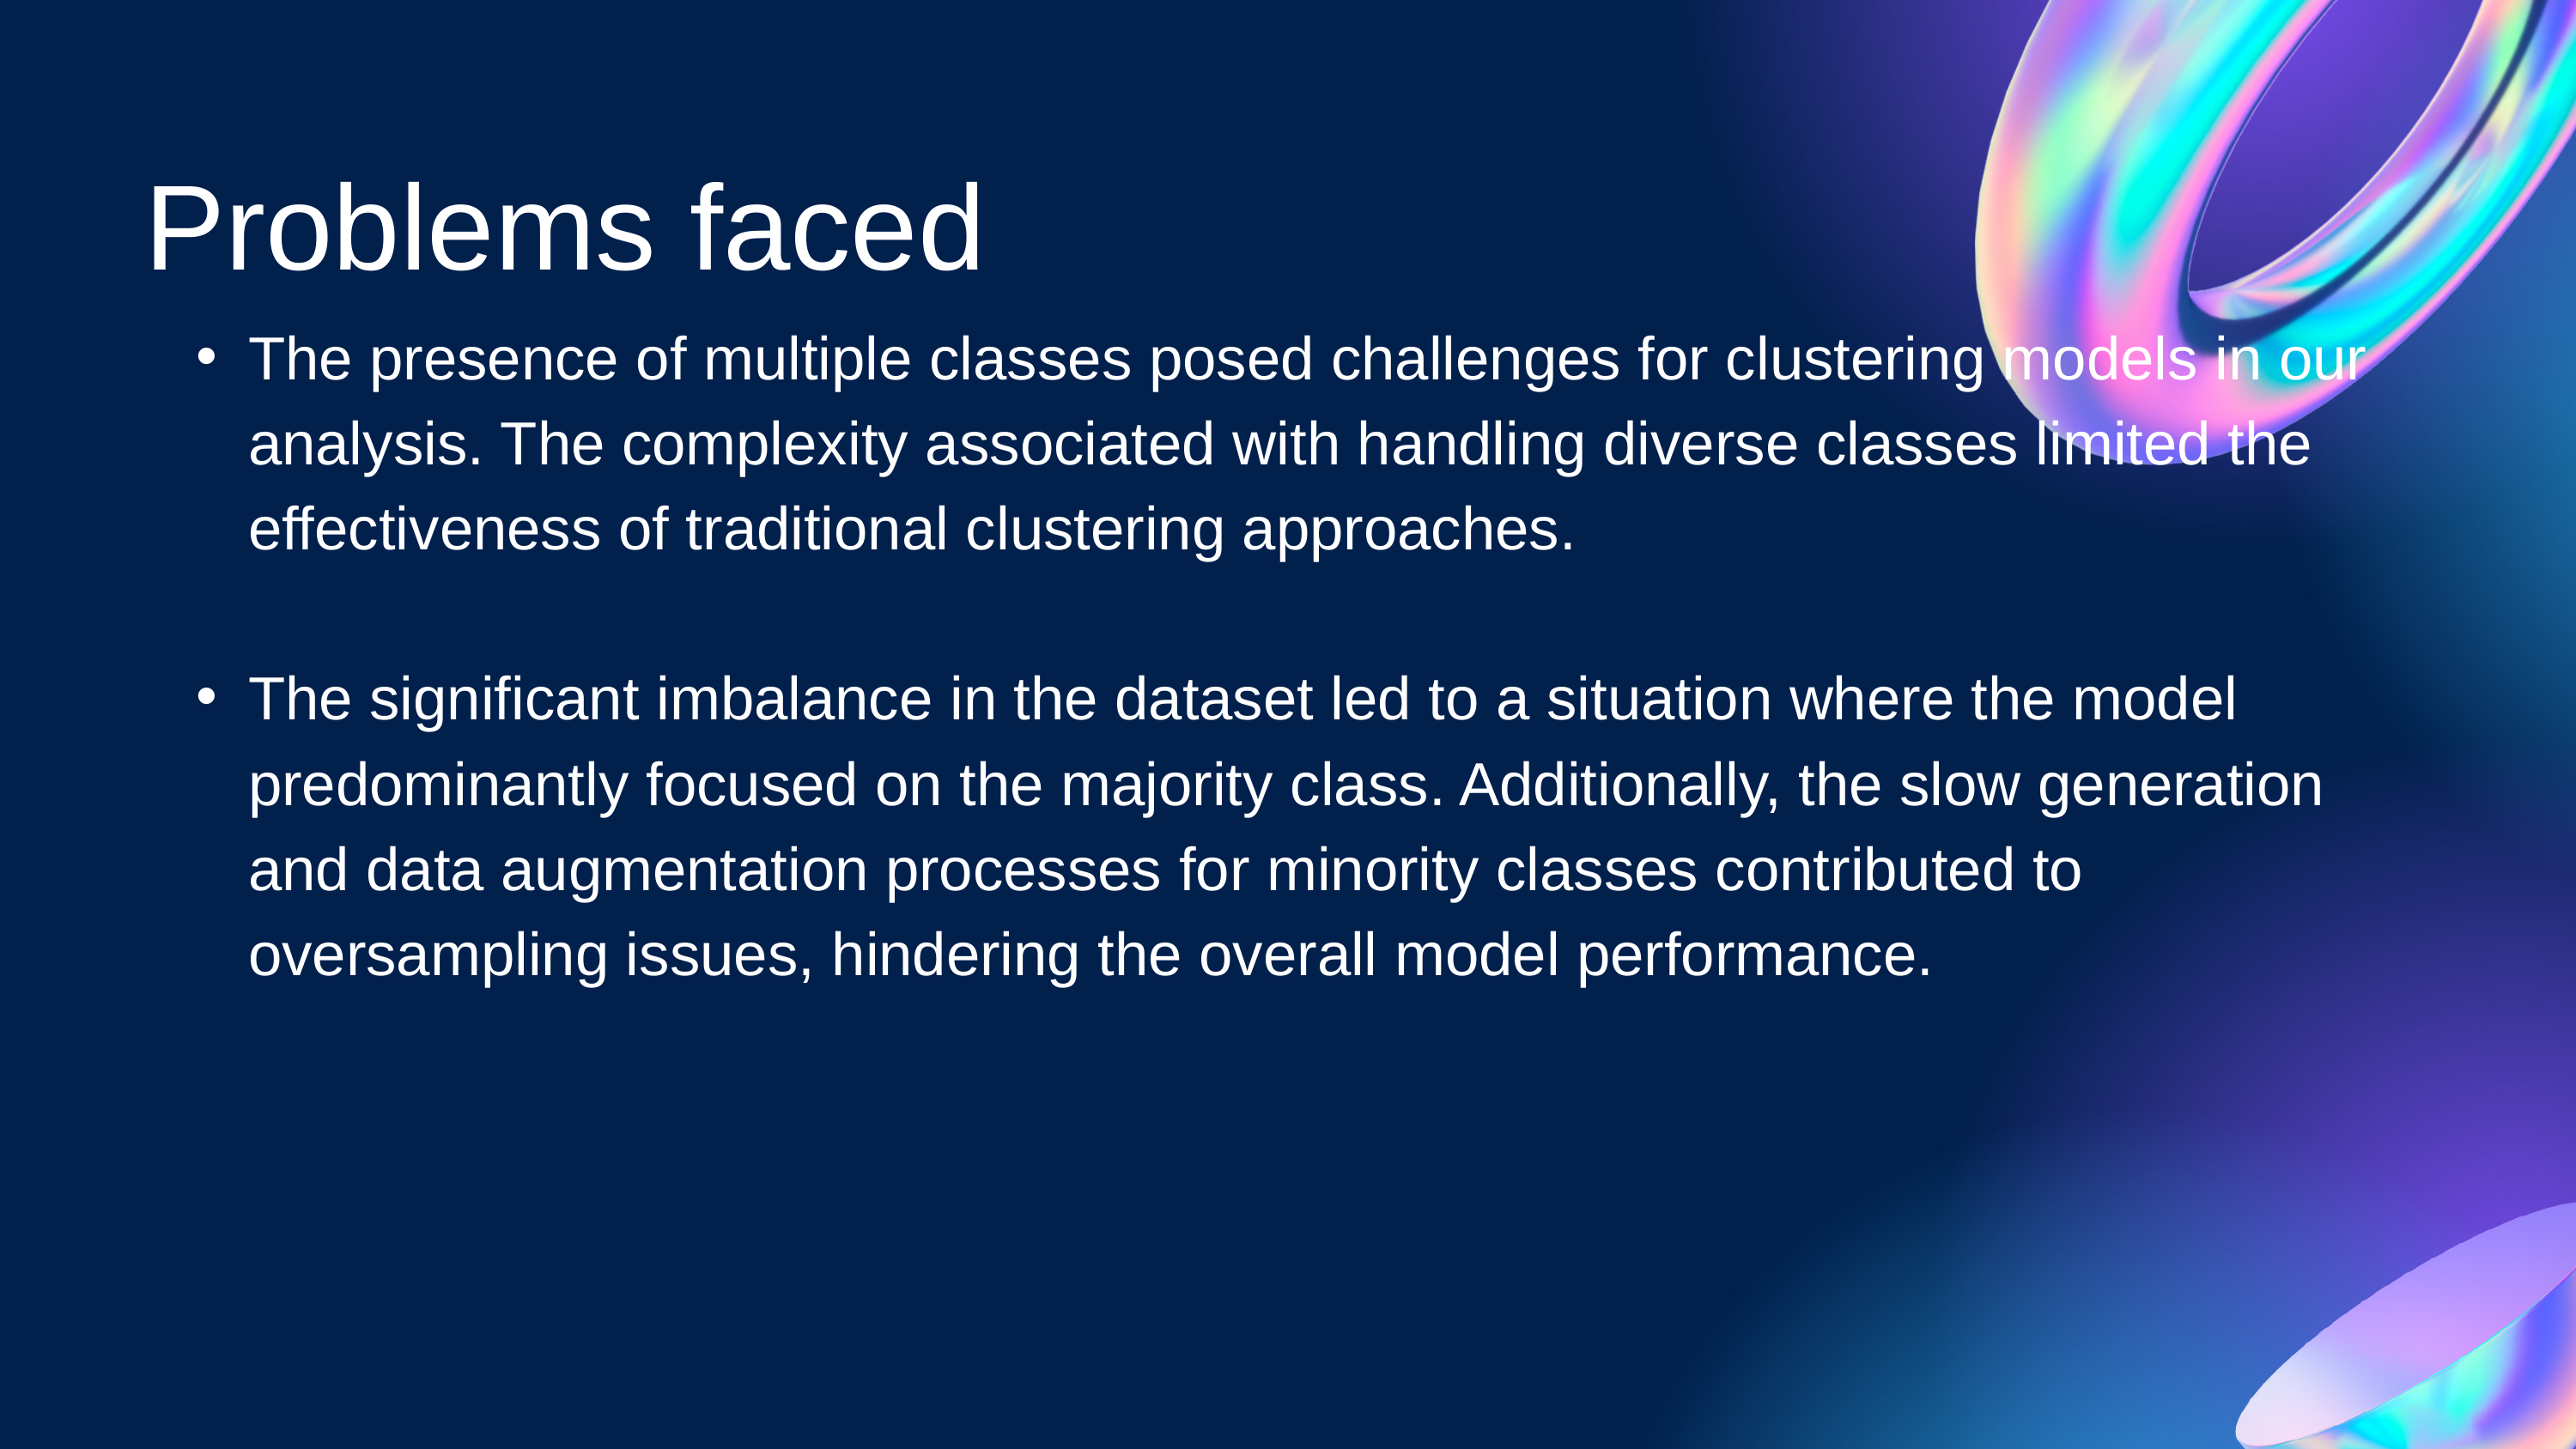

Problems faced
The presence of multiple classes posed challenges for clustering models in our analysis. The complexity associated with handling diverse classes limited the effectiveness of traditional clustering approaches.

The significant imbalance in the dataset led to a situation where the model predominantly focused on the majority class. Additionally, the slow generation and data augmentation processes for minority classes contributed to oversampling issues, hindering the overall model performance.